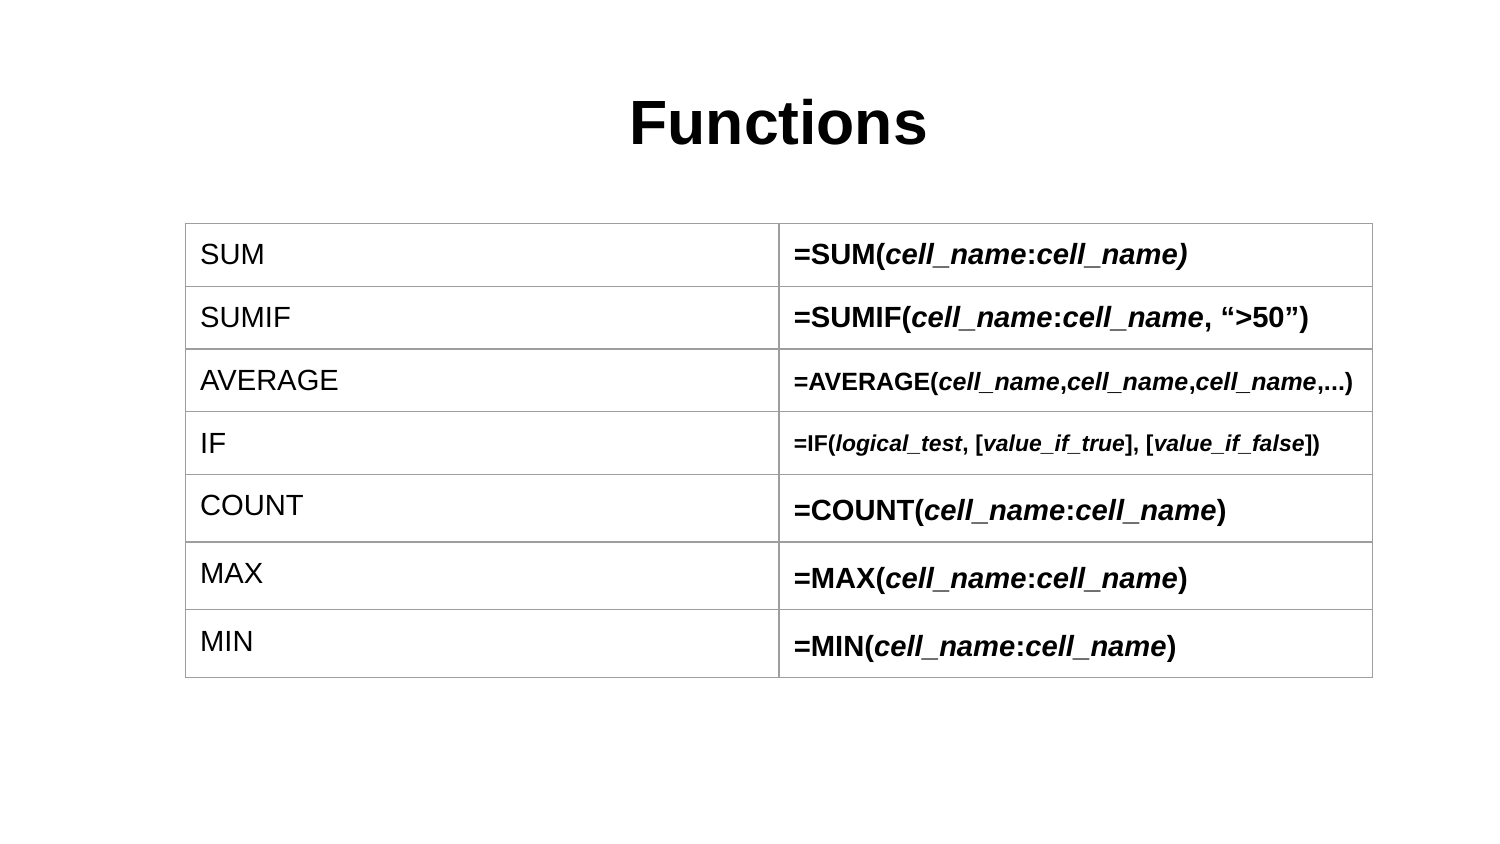

Functions
| SUM | =SUM(cell\_name:cell\_name) |
| --- | --- |
| SUMIF | =SUMIF(cell\_name:cell\_name, “>50”) |
| AVERAGE | =AVERAGE(cell\_name,cell\_name,cell\_name,...) |
| IF | =IF(logical\_test, [value\_if\_true], [value\_if\_false]) |
| COUNT | =COUNT(cell\_name:cell\_name) |
| MAX | =MAX(cell\_name:cell\_name) |
| MIN | =MIN(cell\_name:cell\_name) |